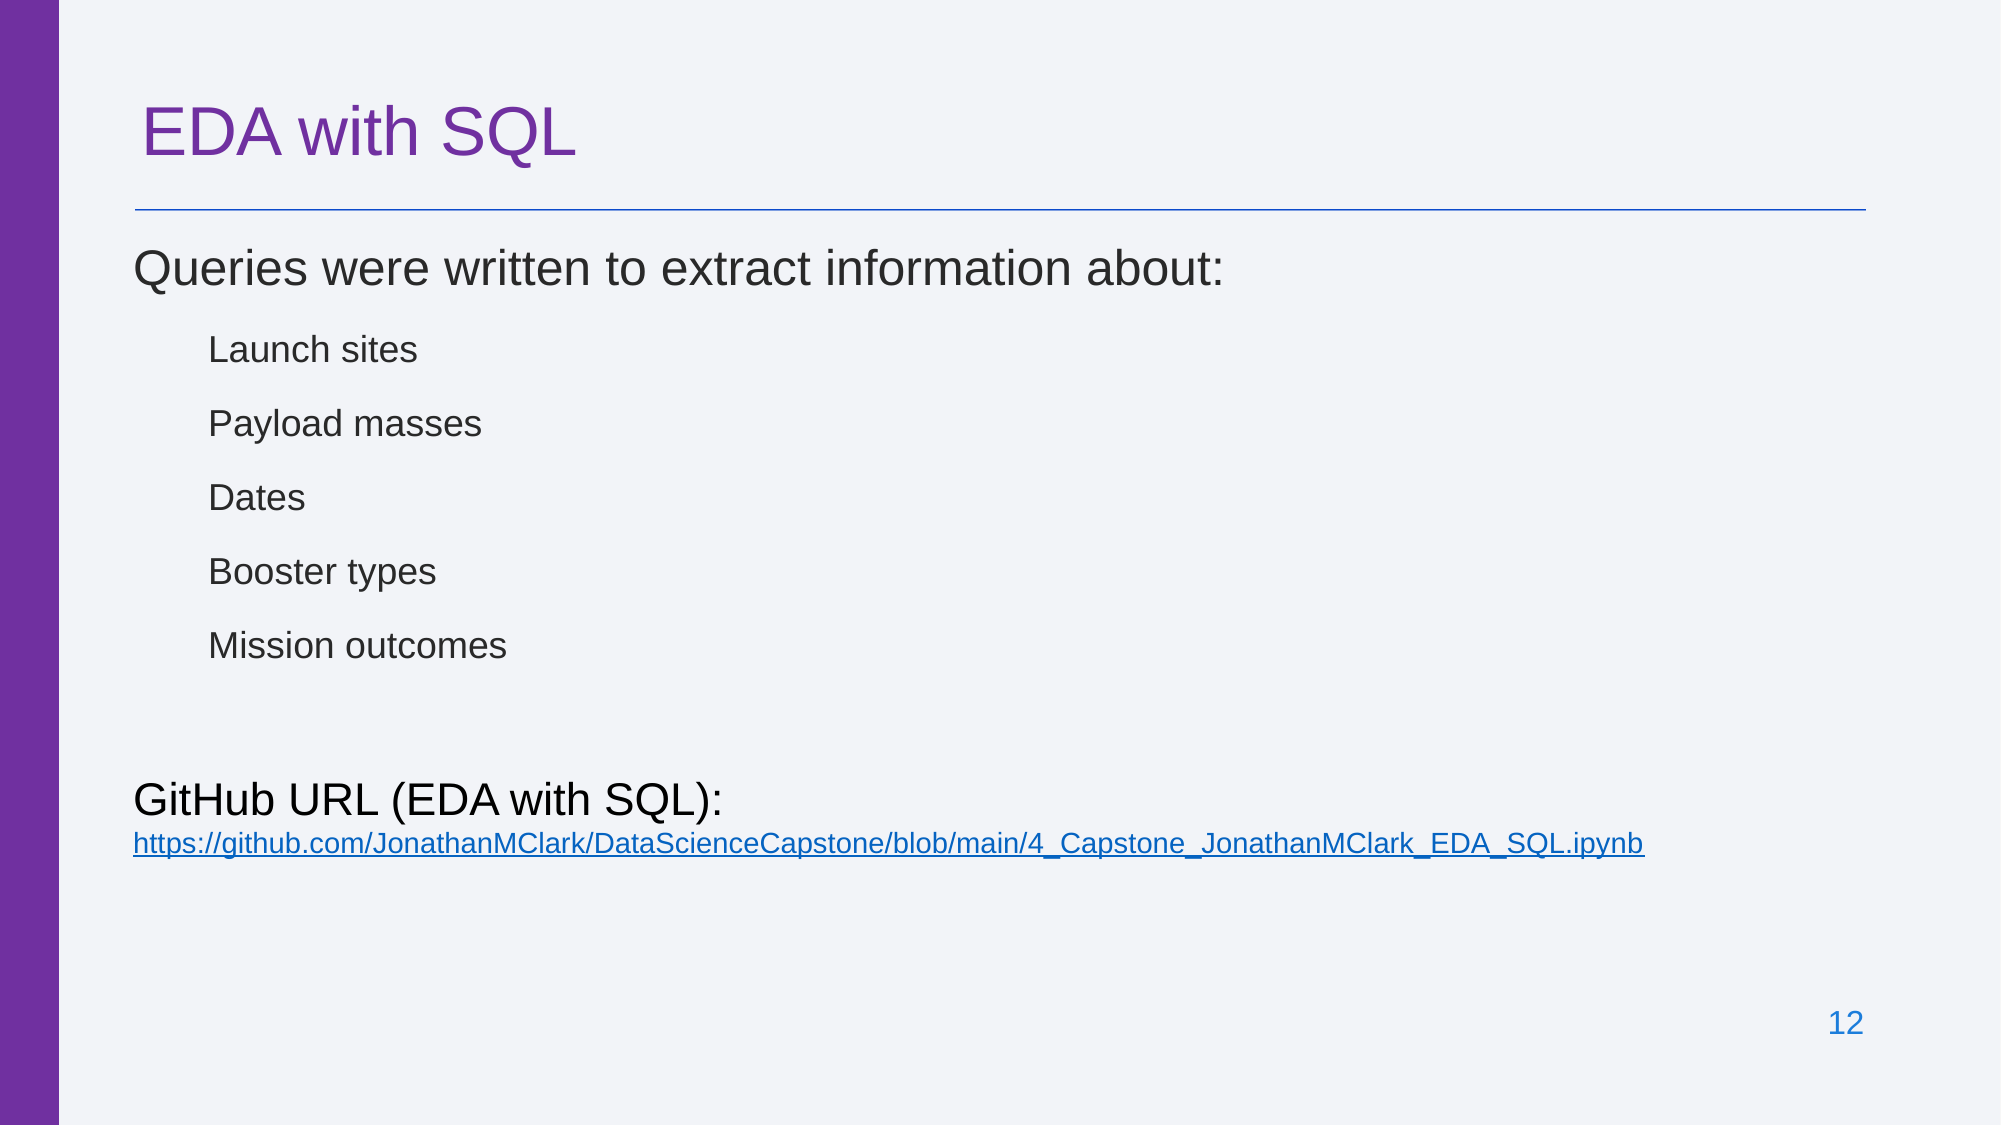

EDA with SQL
Queries were written to extract information about:
Launch sites
Payload masses
Dates
Booster types
Mission outcomes

GitHub URL (EDA with SQL):
https://github.com/JonathanMClark/DataScienceCapstone/blob/main/4_Capstone_JonathanMClark_EDA_SQL.ipynb
12